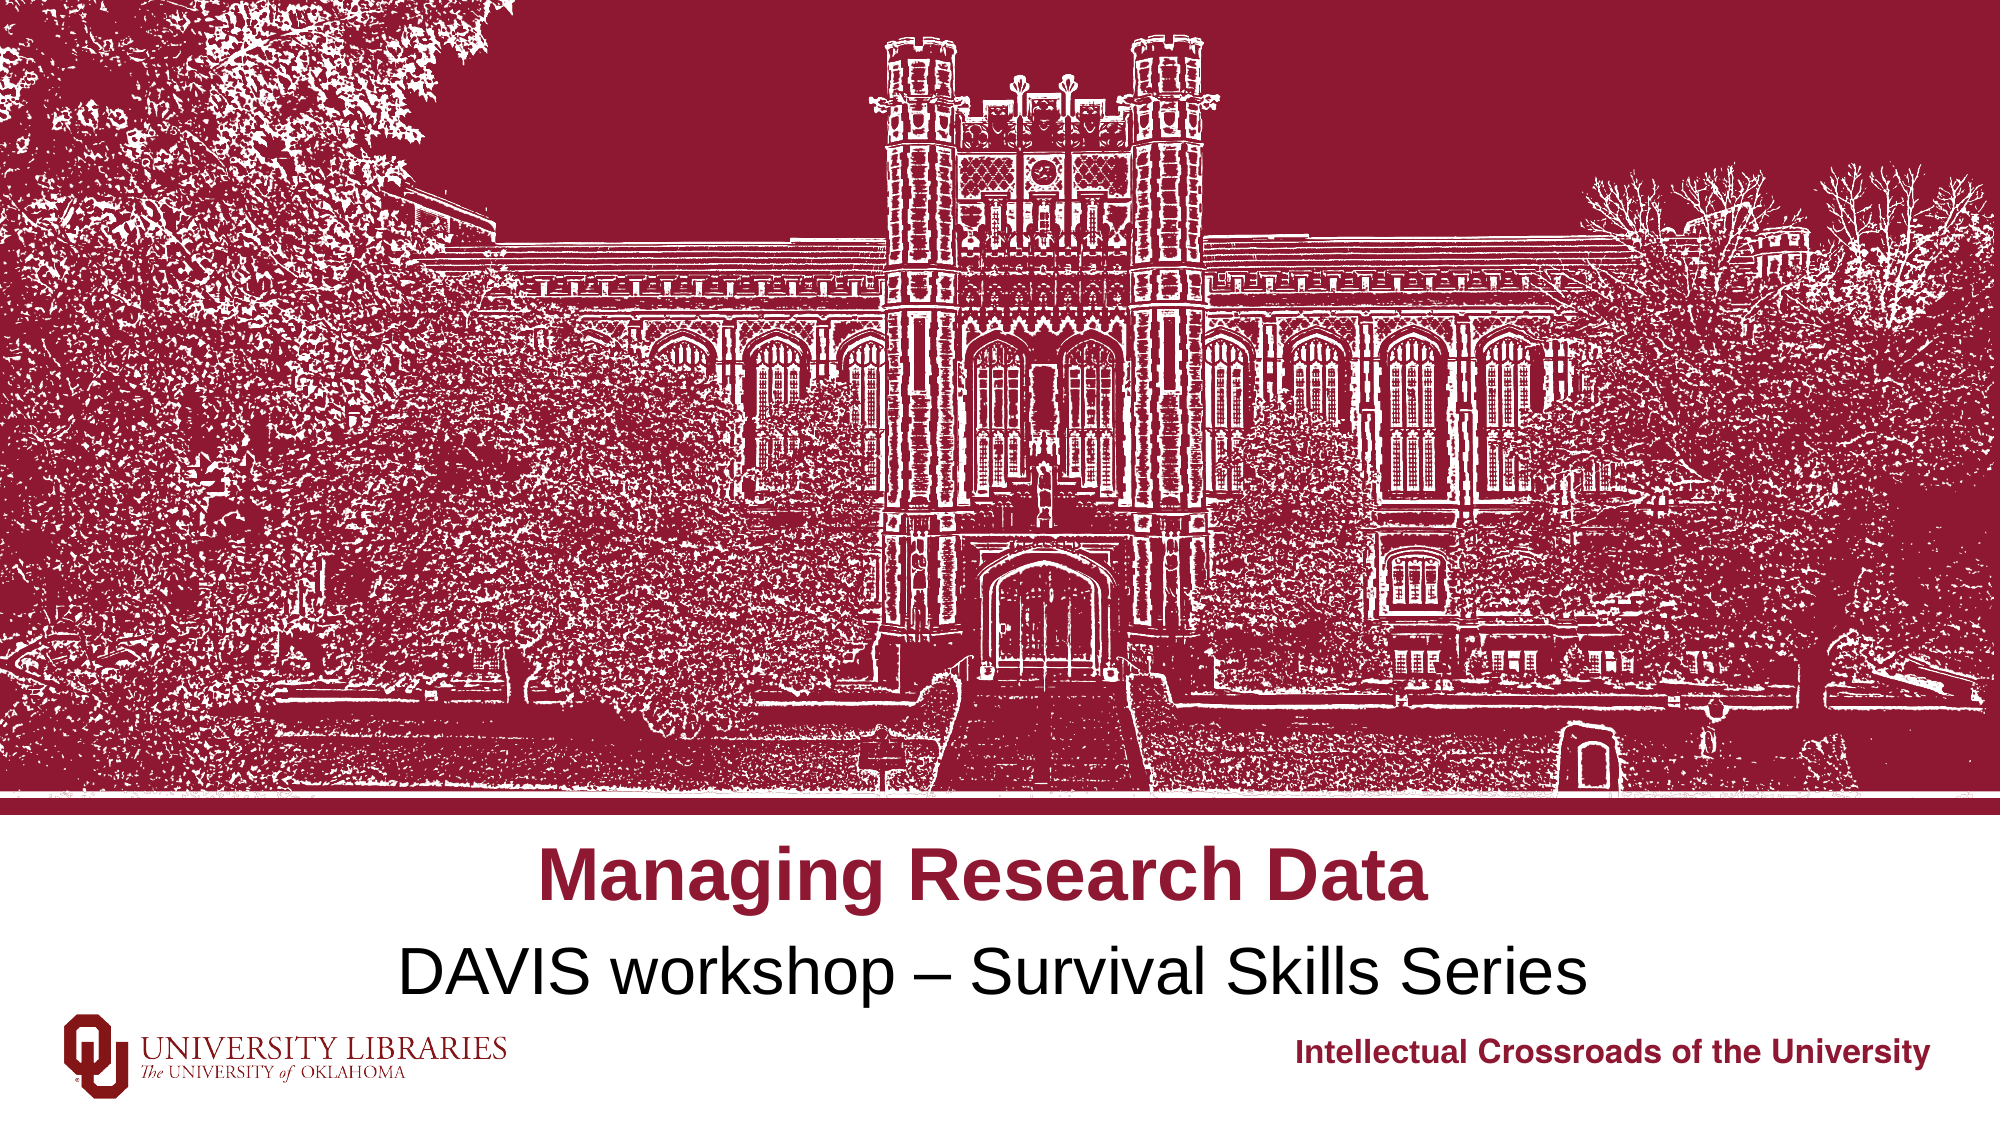

# Managing Research Data
DAVIS workshop – Survival Skills Series